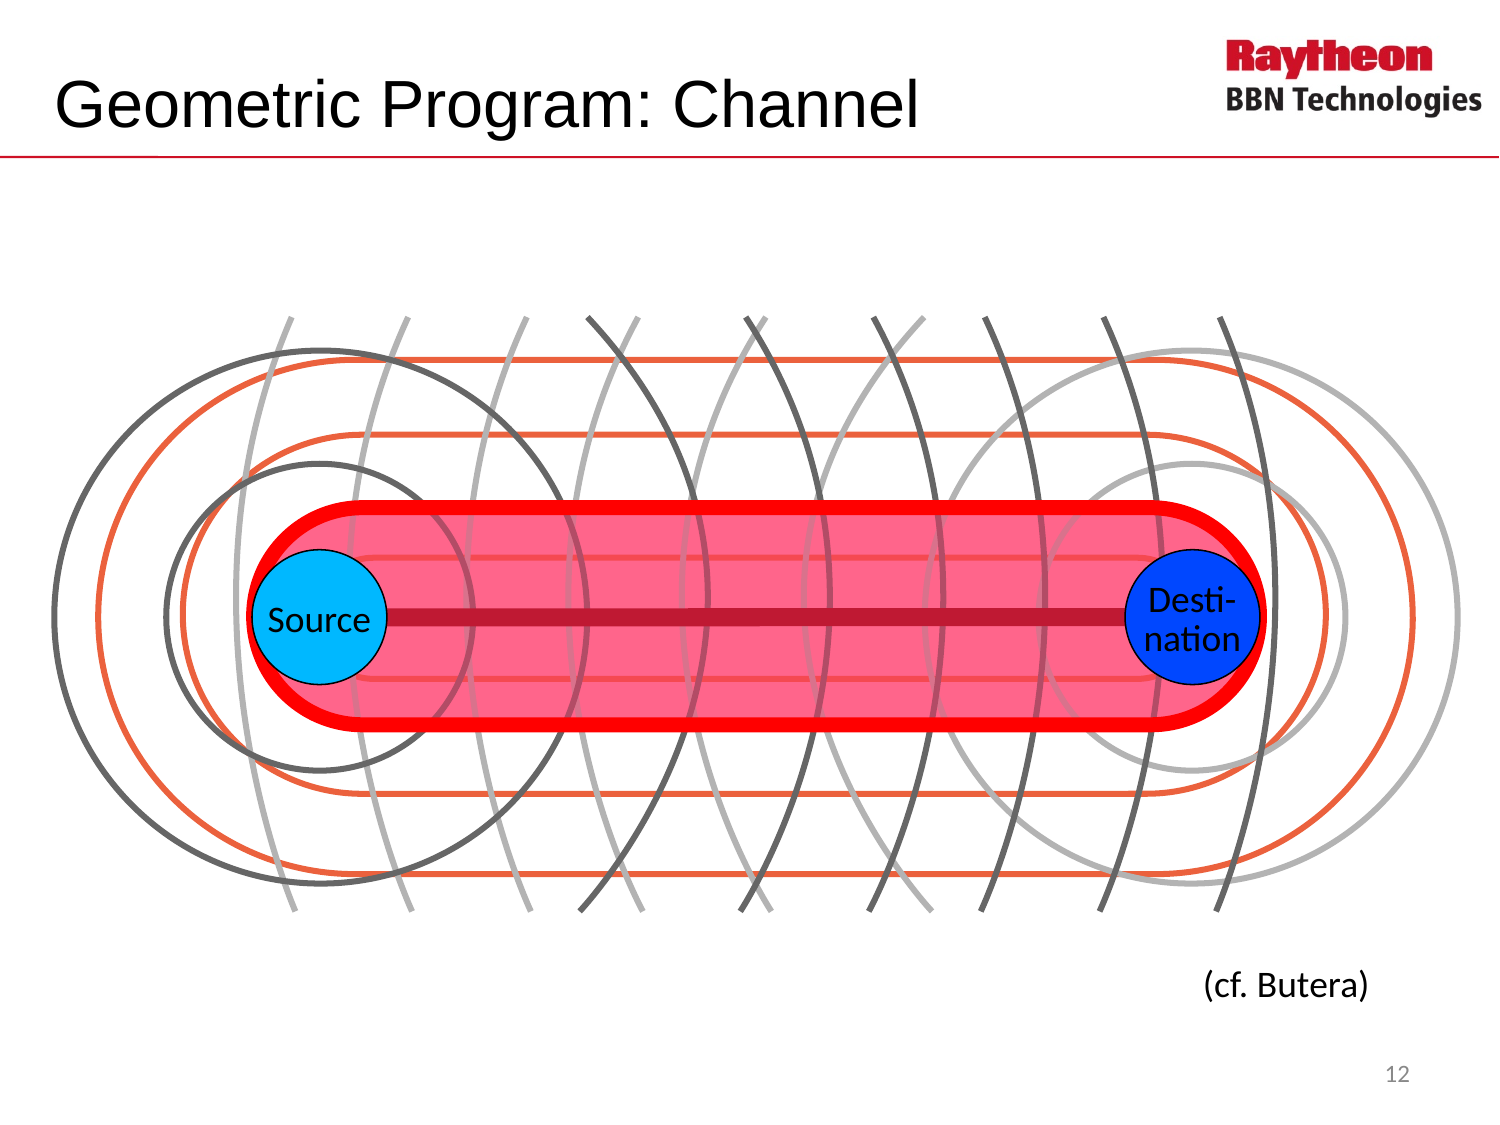

# Geometric Program: Channel

Source
Desti-
nation
(cf. Butera)
12